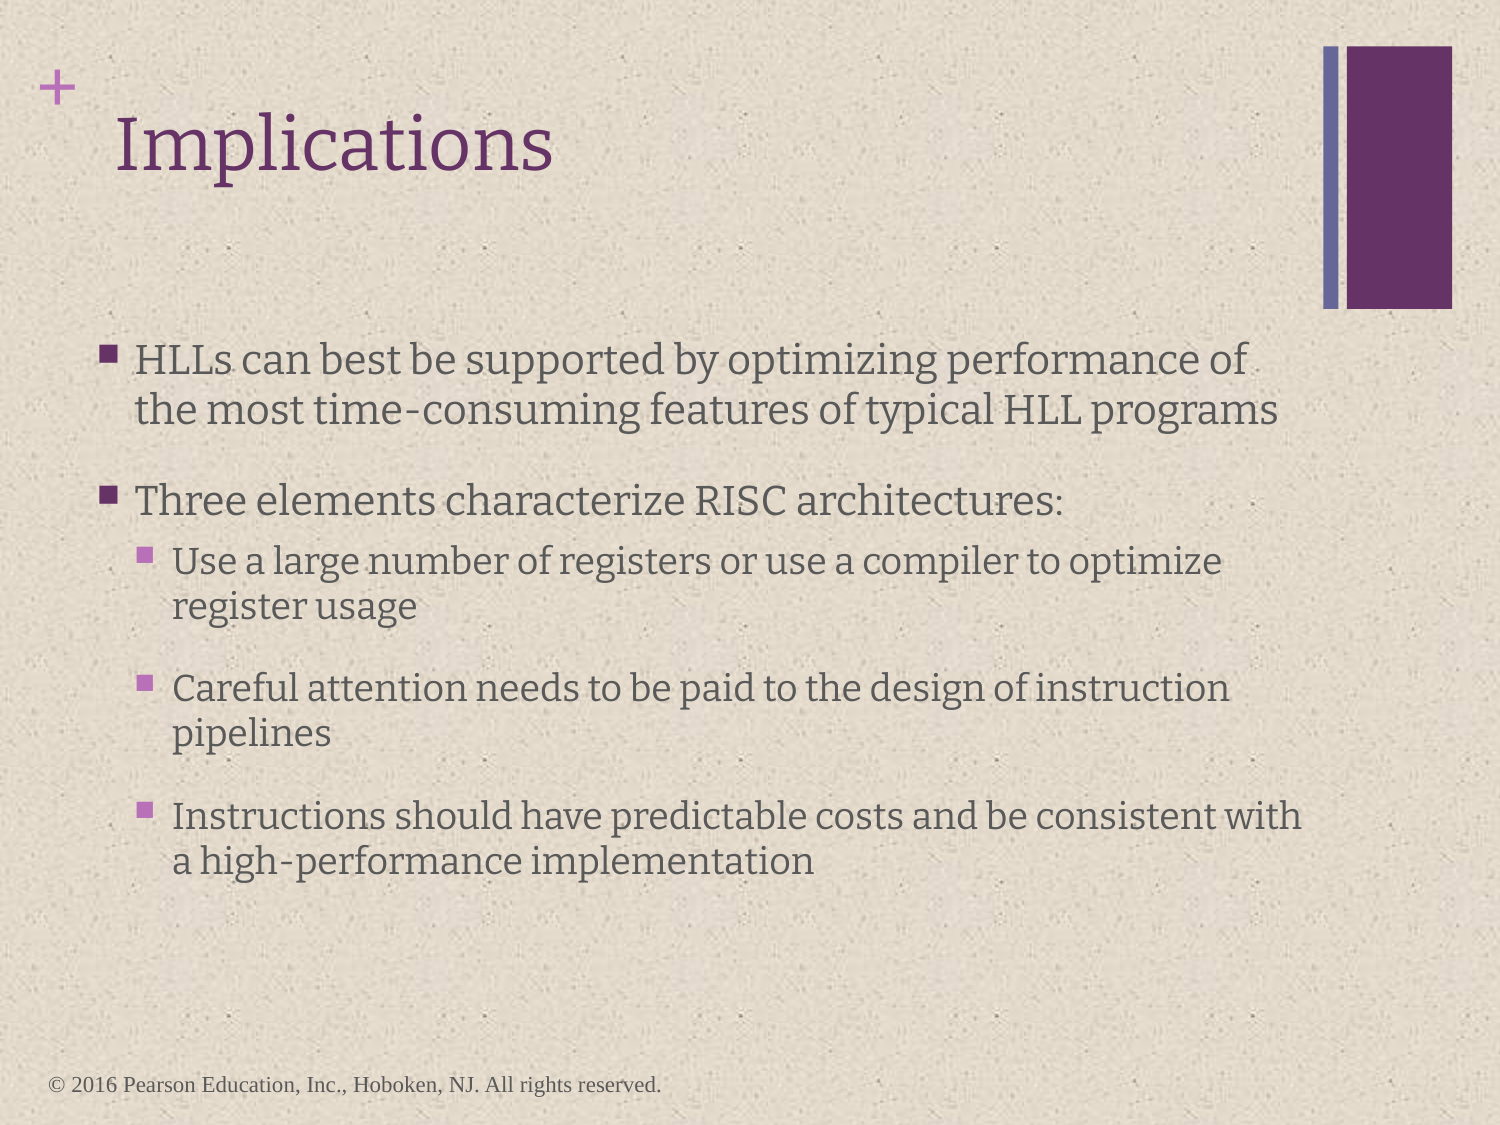

# Implications
HLLs can best be supported by optimizing performance of the most time-consuming features of typical HLL programs
Three elements characterize RISC architectures:
Use a large number of registers or use a compiler to optimize register usage
Careful attention needs to be paid to the design of instruction pipelines
Instructions should have predictable costs and be consistent with a high-performance implementation

© 2016 Pearson Education, Inc., Hoboken, NJ. All rights reserved.